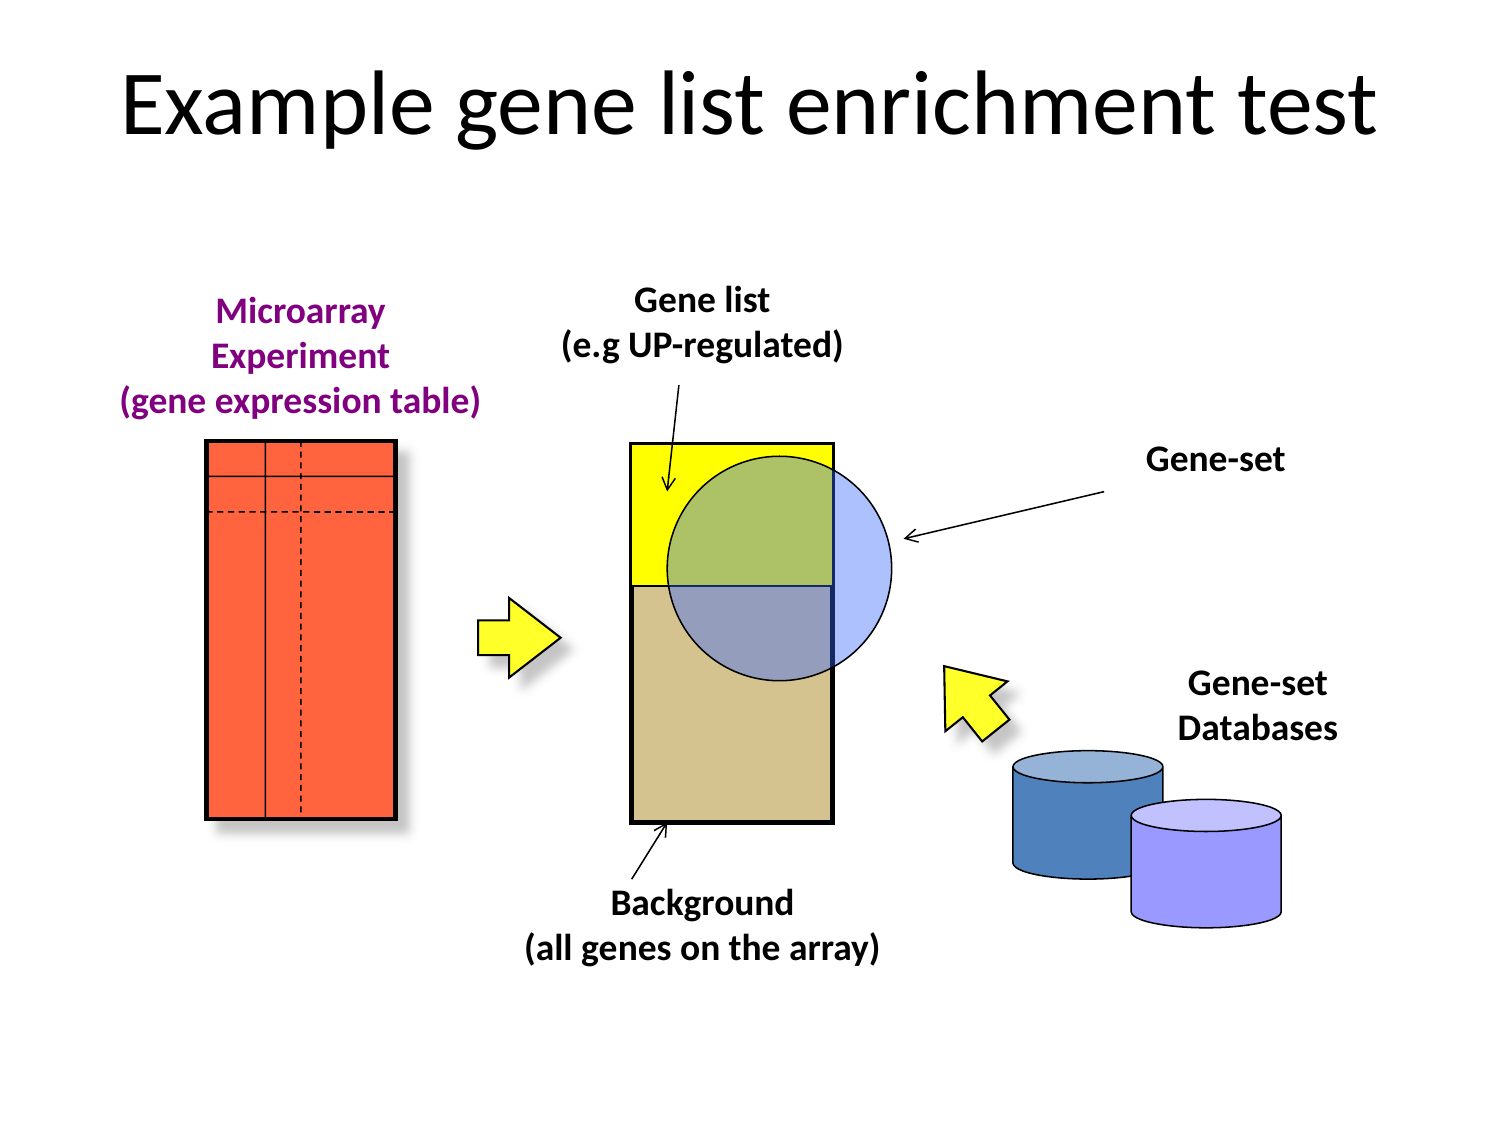

# Example gene list enrichment test
Gene list
(e.g UP-regulated)
Microarray
Experiment
(gene expression table)

Gene-set

Gene-set
Databases

Background
(all genes on the array)